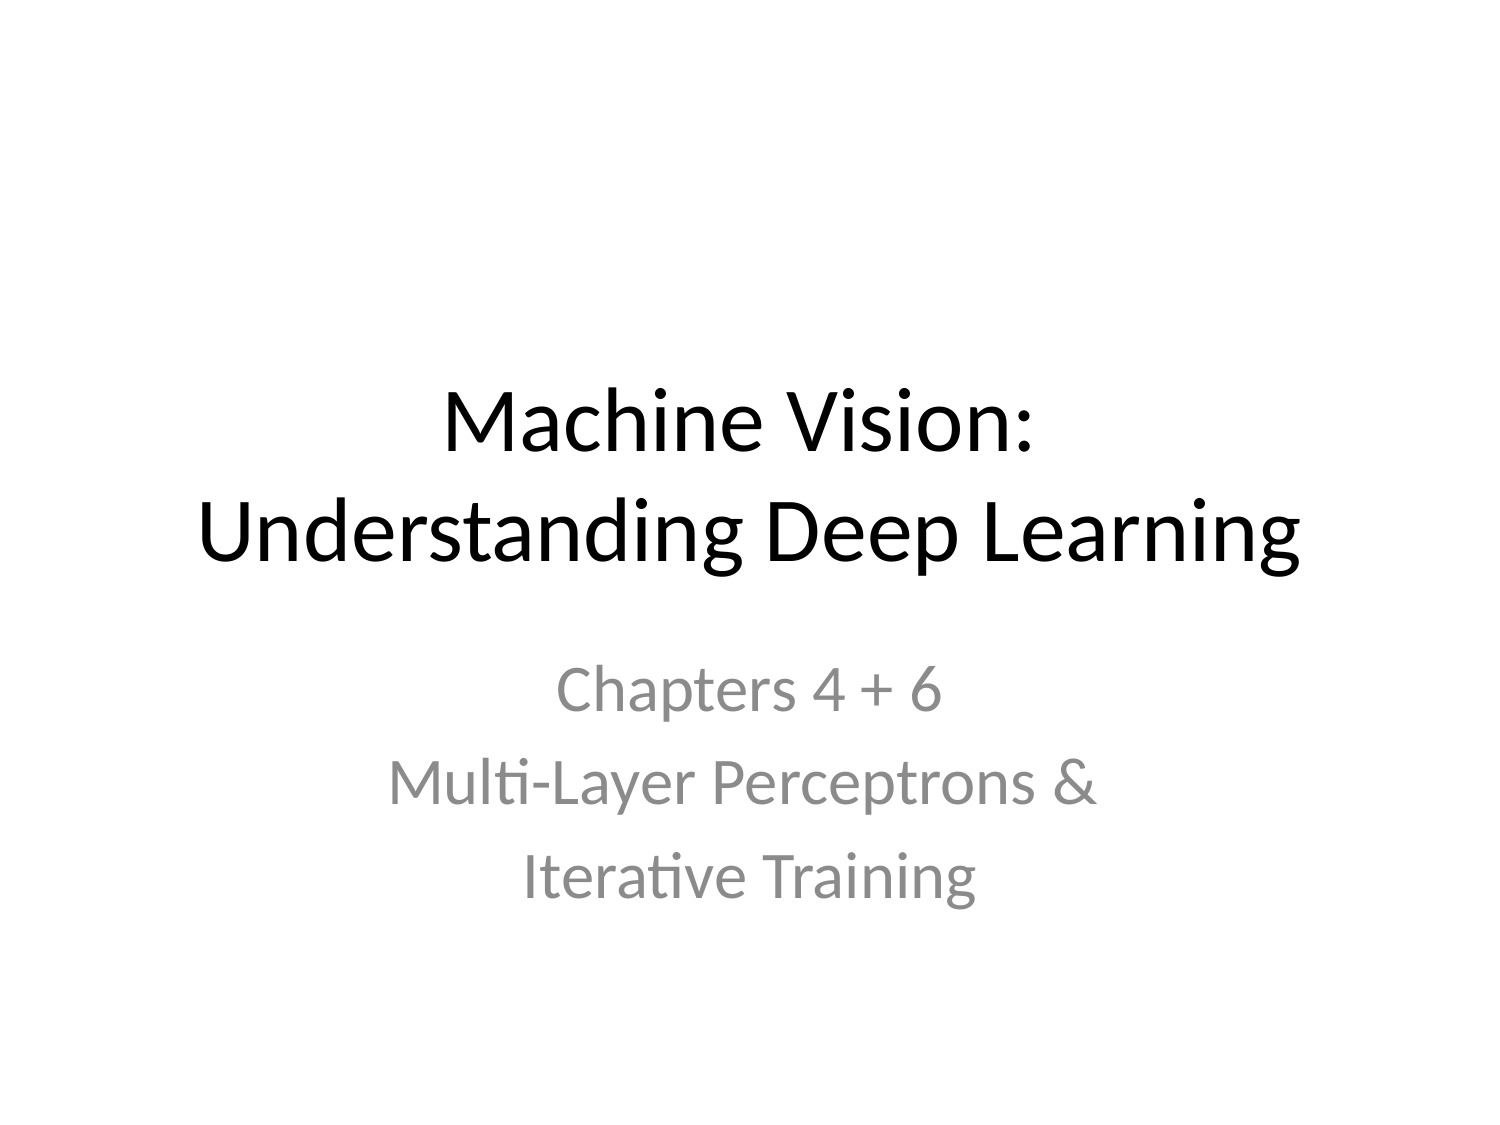

# Machine Vision: Understanding Deep Learning
Chapters 4 + 6
Multi-Layer Perceptrons &
Iterative Training